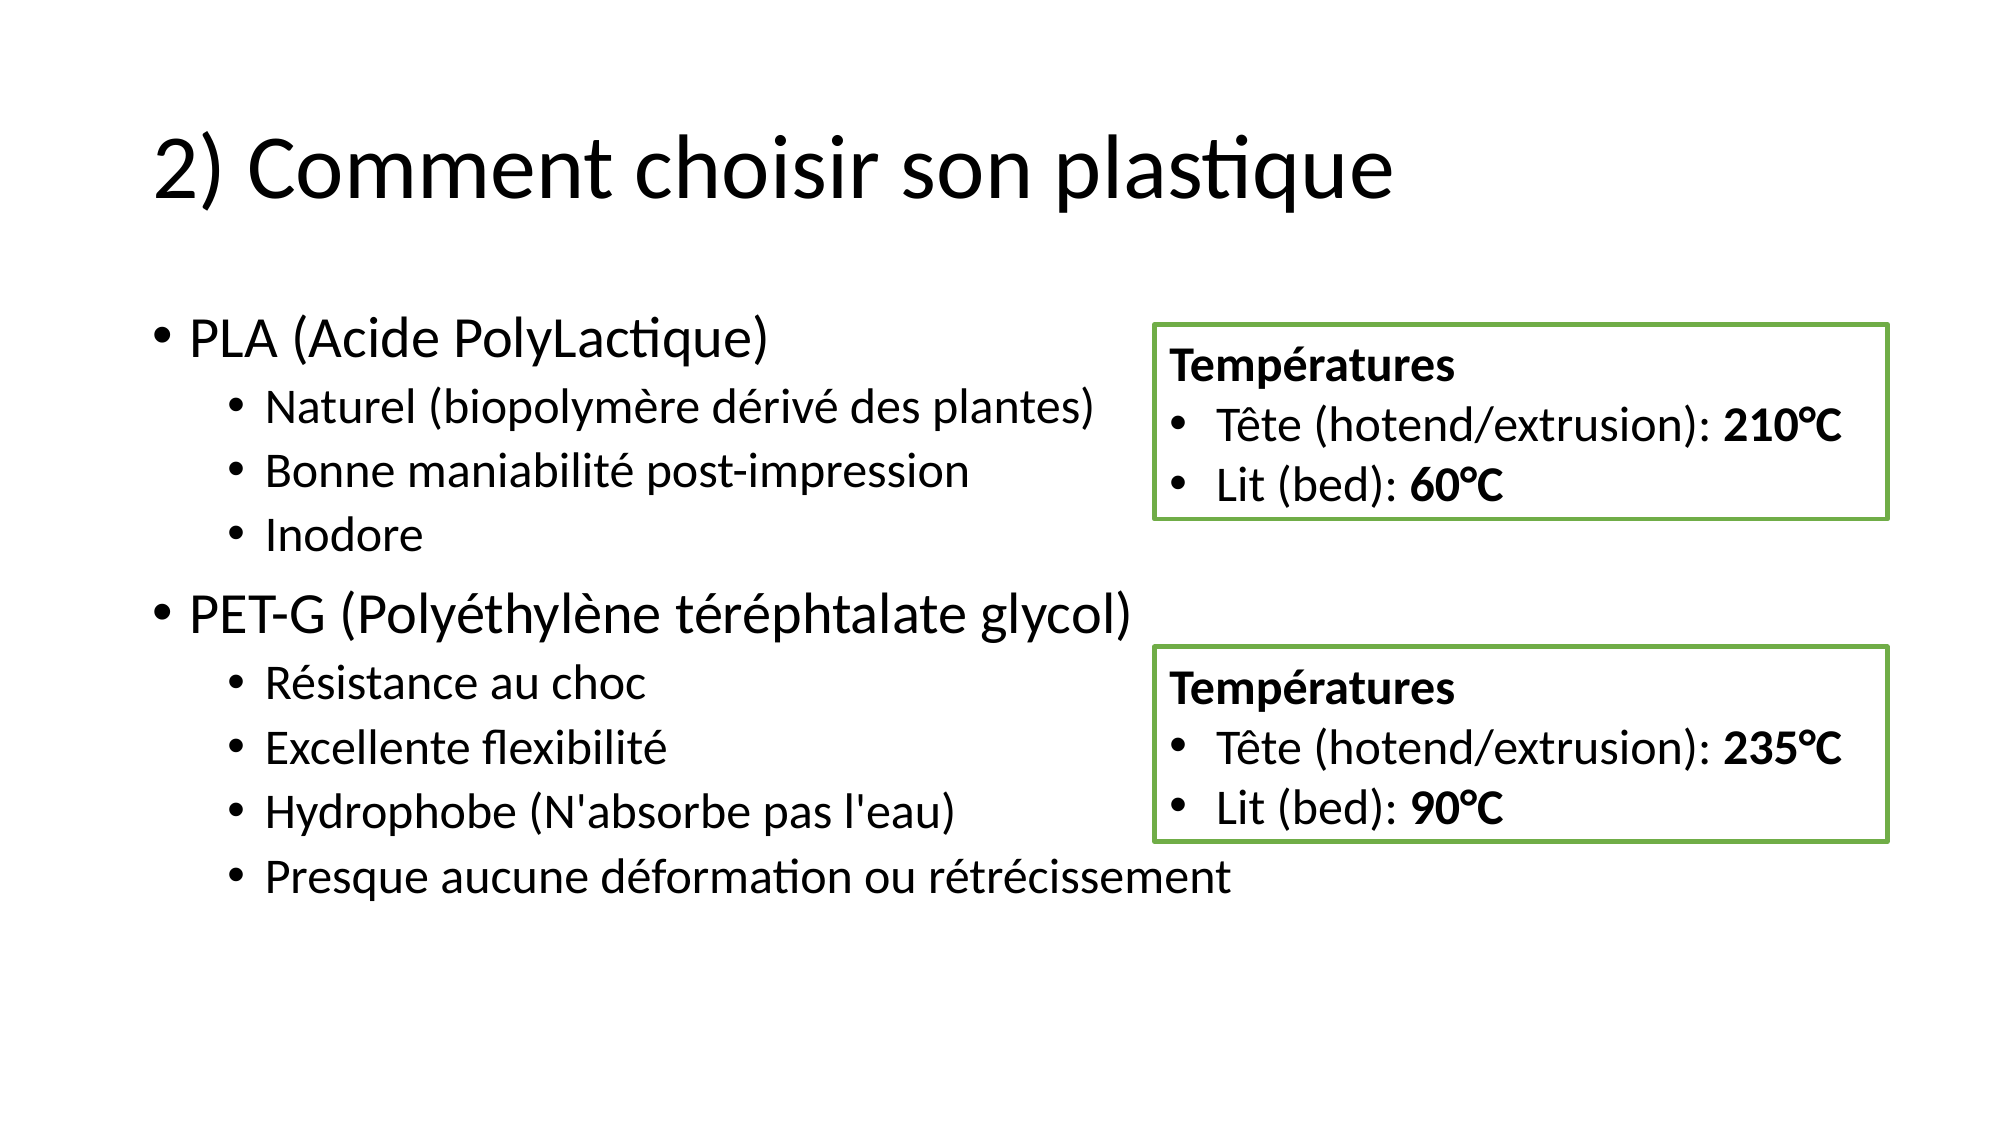

2) Comment choisir son plastique
PLA (Acide PolyLactique)
Naturel (biopolymère dérivé des plantes)
Bonne maniabilité post-impression
Inodore
PET-G (Polyéthylène téréphtalate glycol)
Résistance au choc
Excellente flexibilité
Hydrophobe (N'absorbe pas l'eau)
Presque aucune déformation ou rétrécissement

Températures
Tête (hotend/extrusion): 210°C
Lit (bed): 60°C
Températures
Tête (hotend/extrusion): 235°C
Lit (bed): 90°C